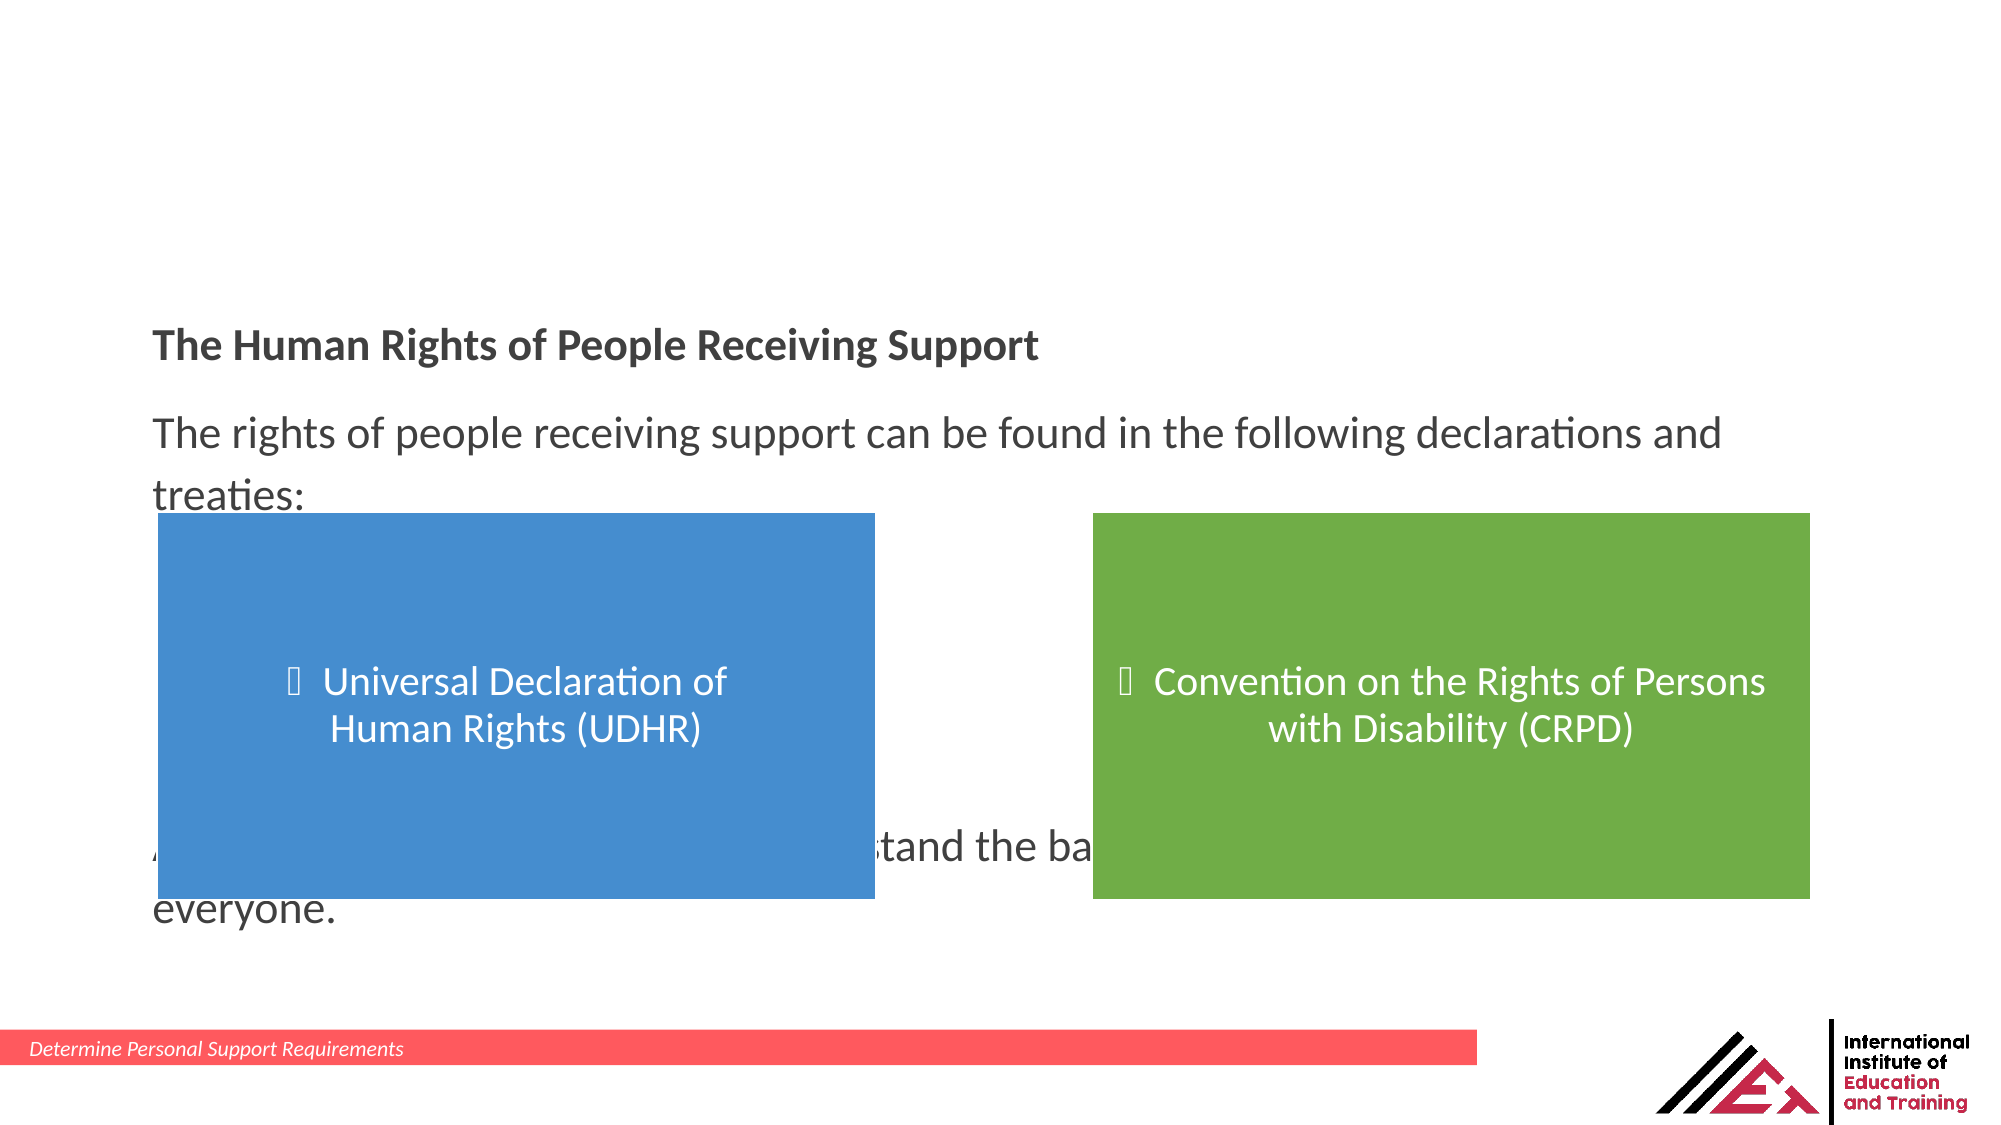

The Human Rights of People Receiving Support
The rights of people receiving support can be found in the following declarations and treaties:

All care workers must know and understand the basic human rights that apply to everyone.
Universal Declaration of
Human Rights (UDHR)
Convention on the Rights of Persons with Disability (CRPD)
Determine Personal Support Requirements